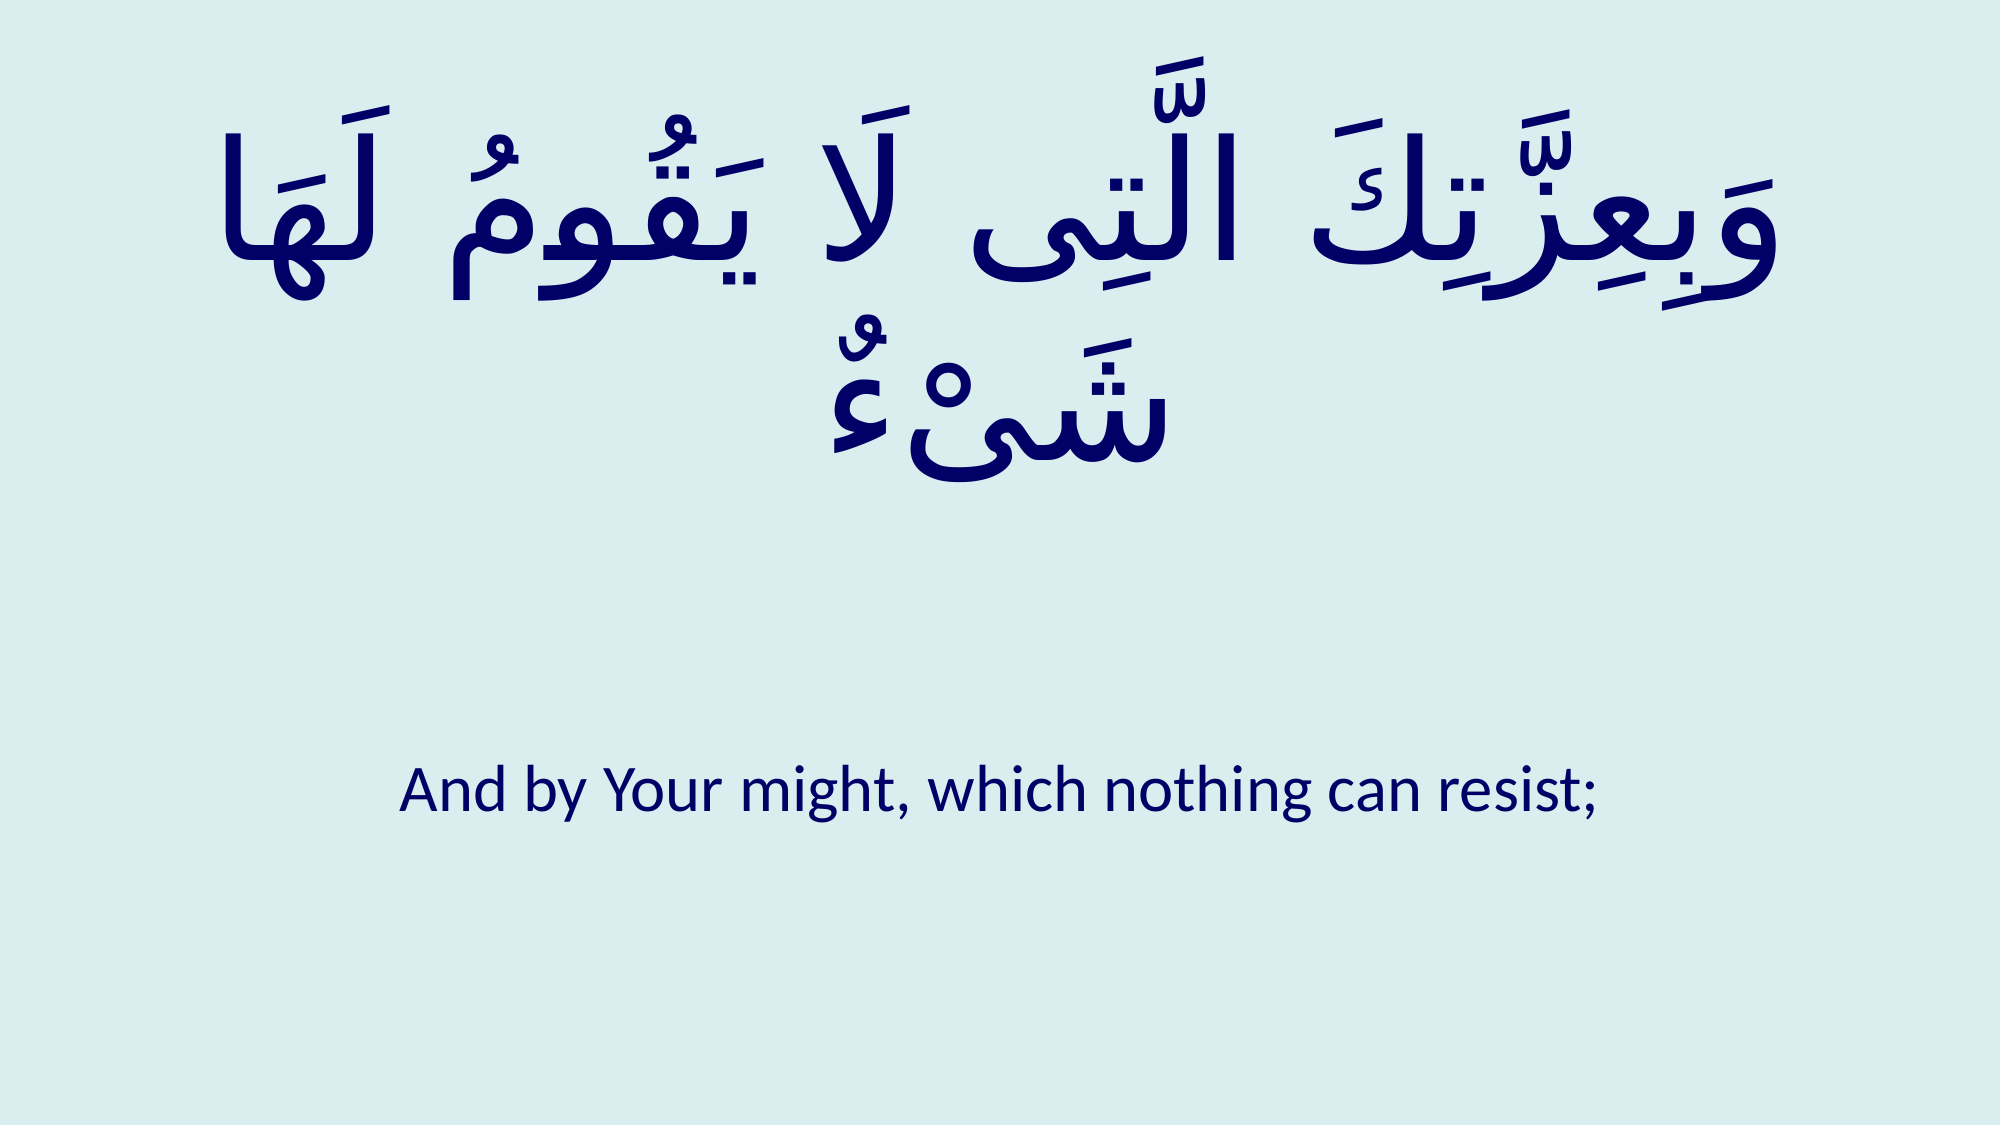

# وَبِعِزَّتِكَ الَّتِی لَا یَقُومُ لَهَا شَىْءٌ
And by Your might, which nothing can resist;